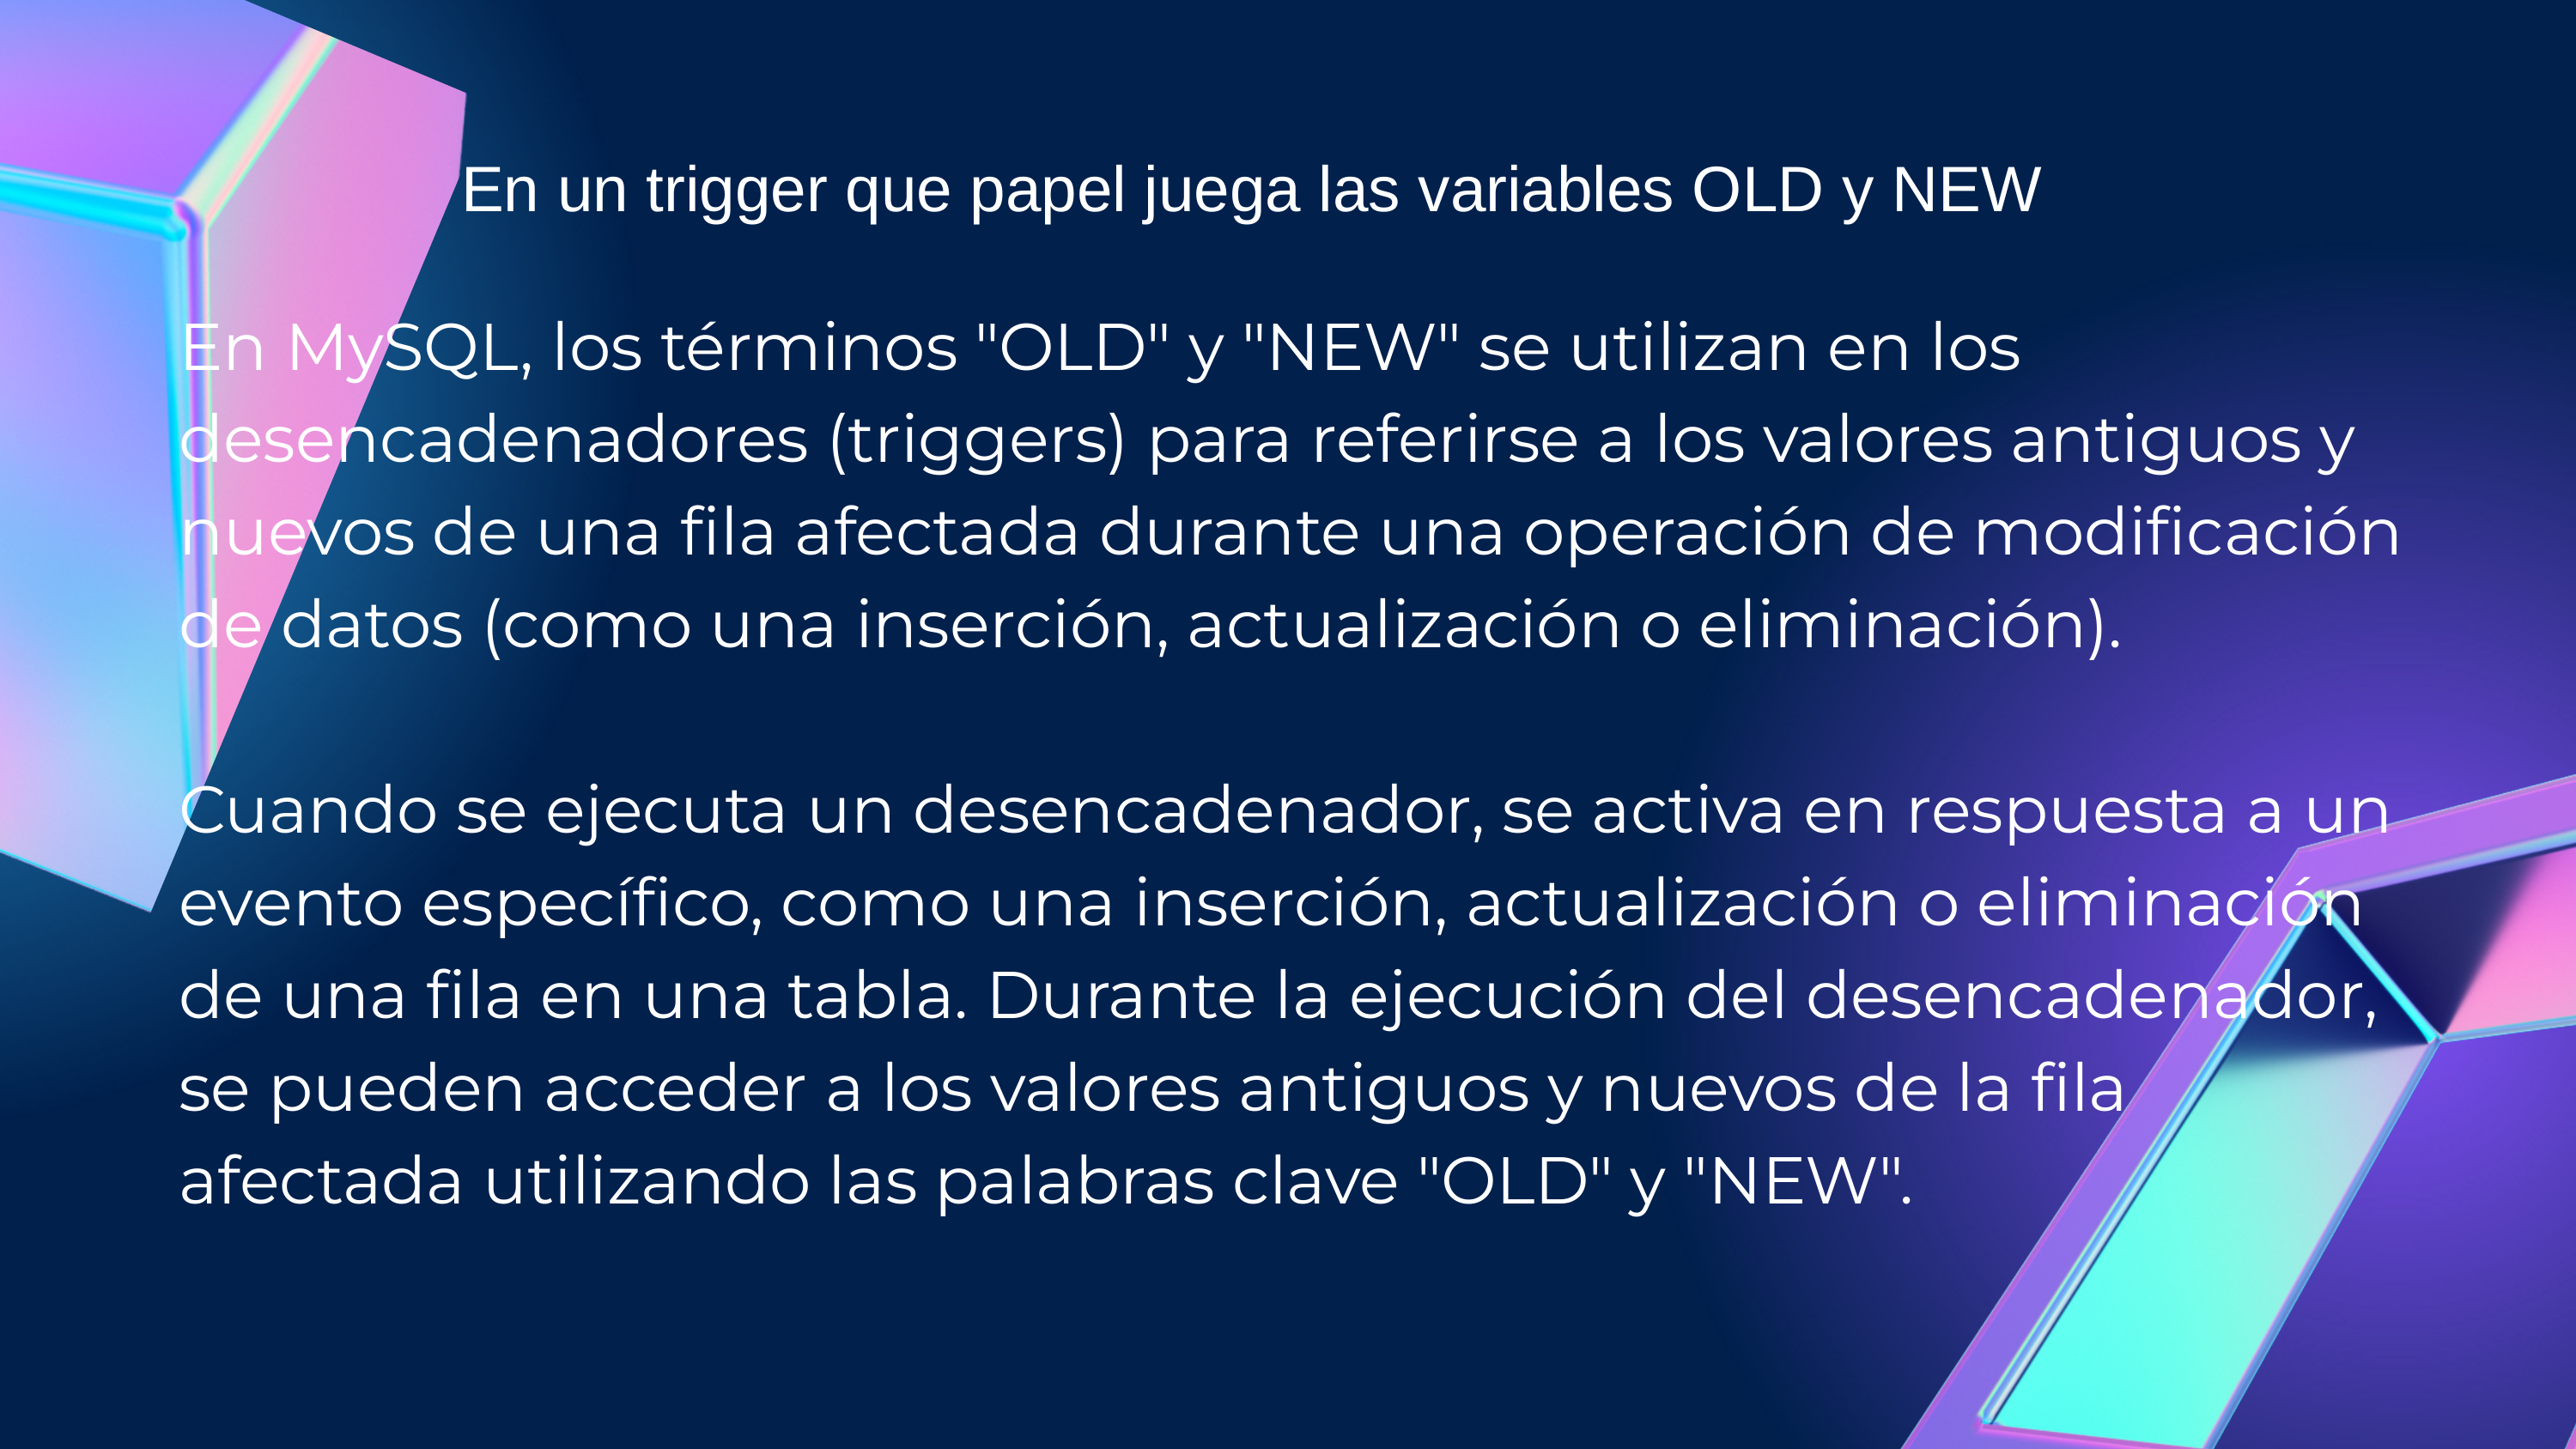

En un trigger que papel juega las variables OLD y NEW

En MySQL, los términos "OLD" y "NEW" se utilizan en los desencadenadores (triggers) para referirse a los valores antiguos y nuevos de una fila afectada durante una operación de modificación de datos (como una inserción, actualización o eliminación).

Cuando se ejecuta un desencadenador, se activa en respuesta a un evento específico, como una inserción, actualización o eliminación de una fila en una tabla. Durante la ejecución del desencadenador, se pueden acceder a los valores antiguos y nuevos de la fila afectada utilizando las palabras clave "OLD" y "NEW".